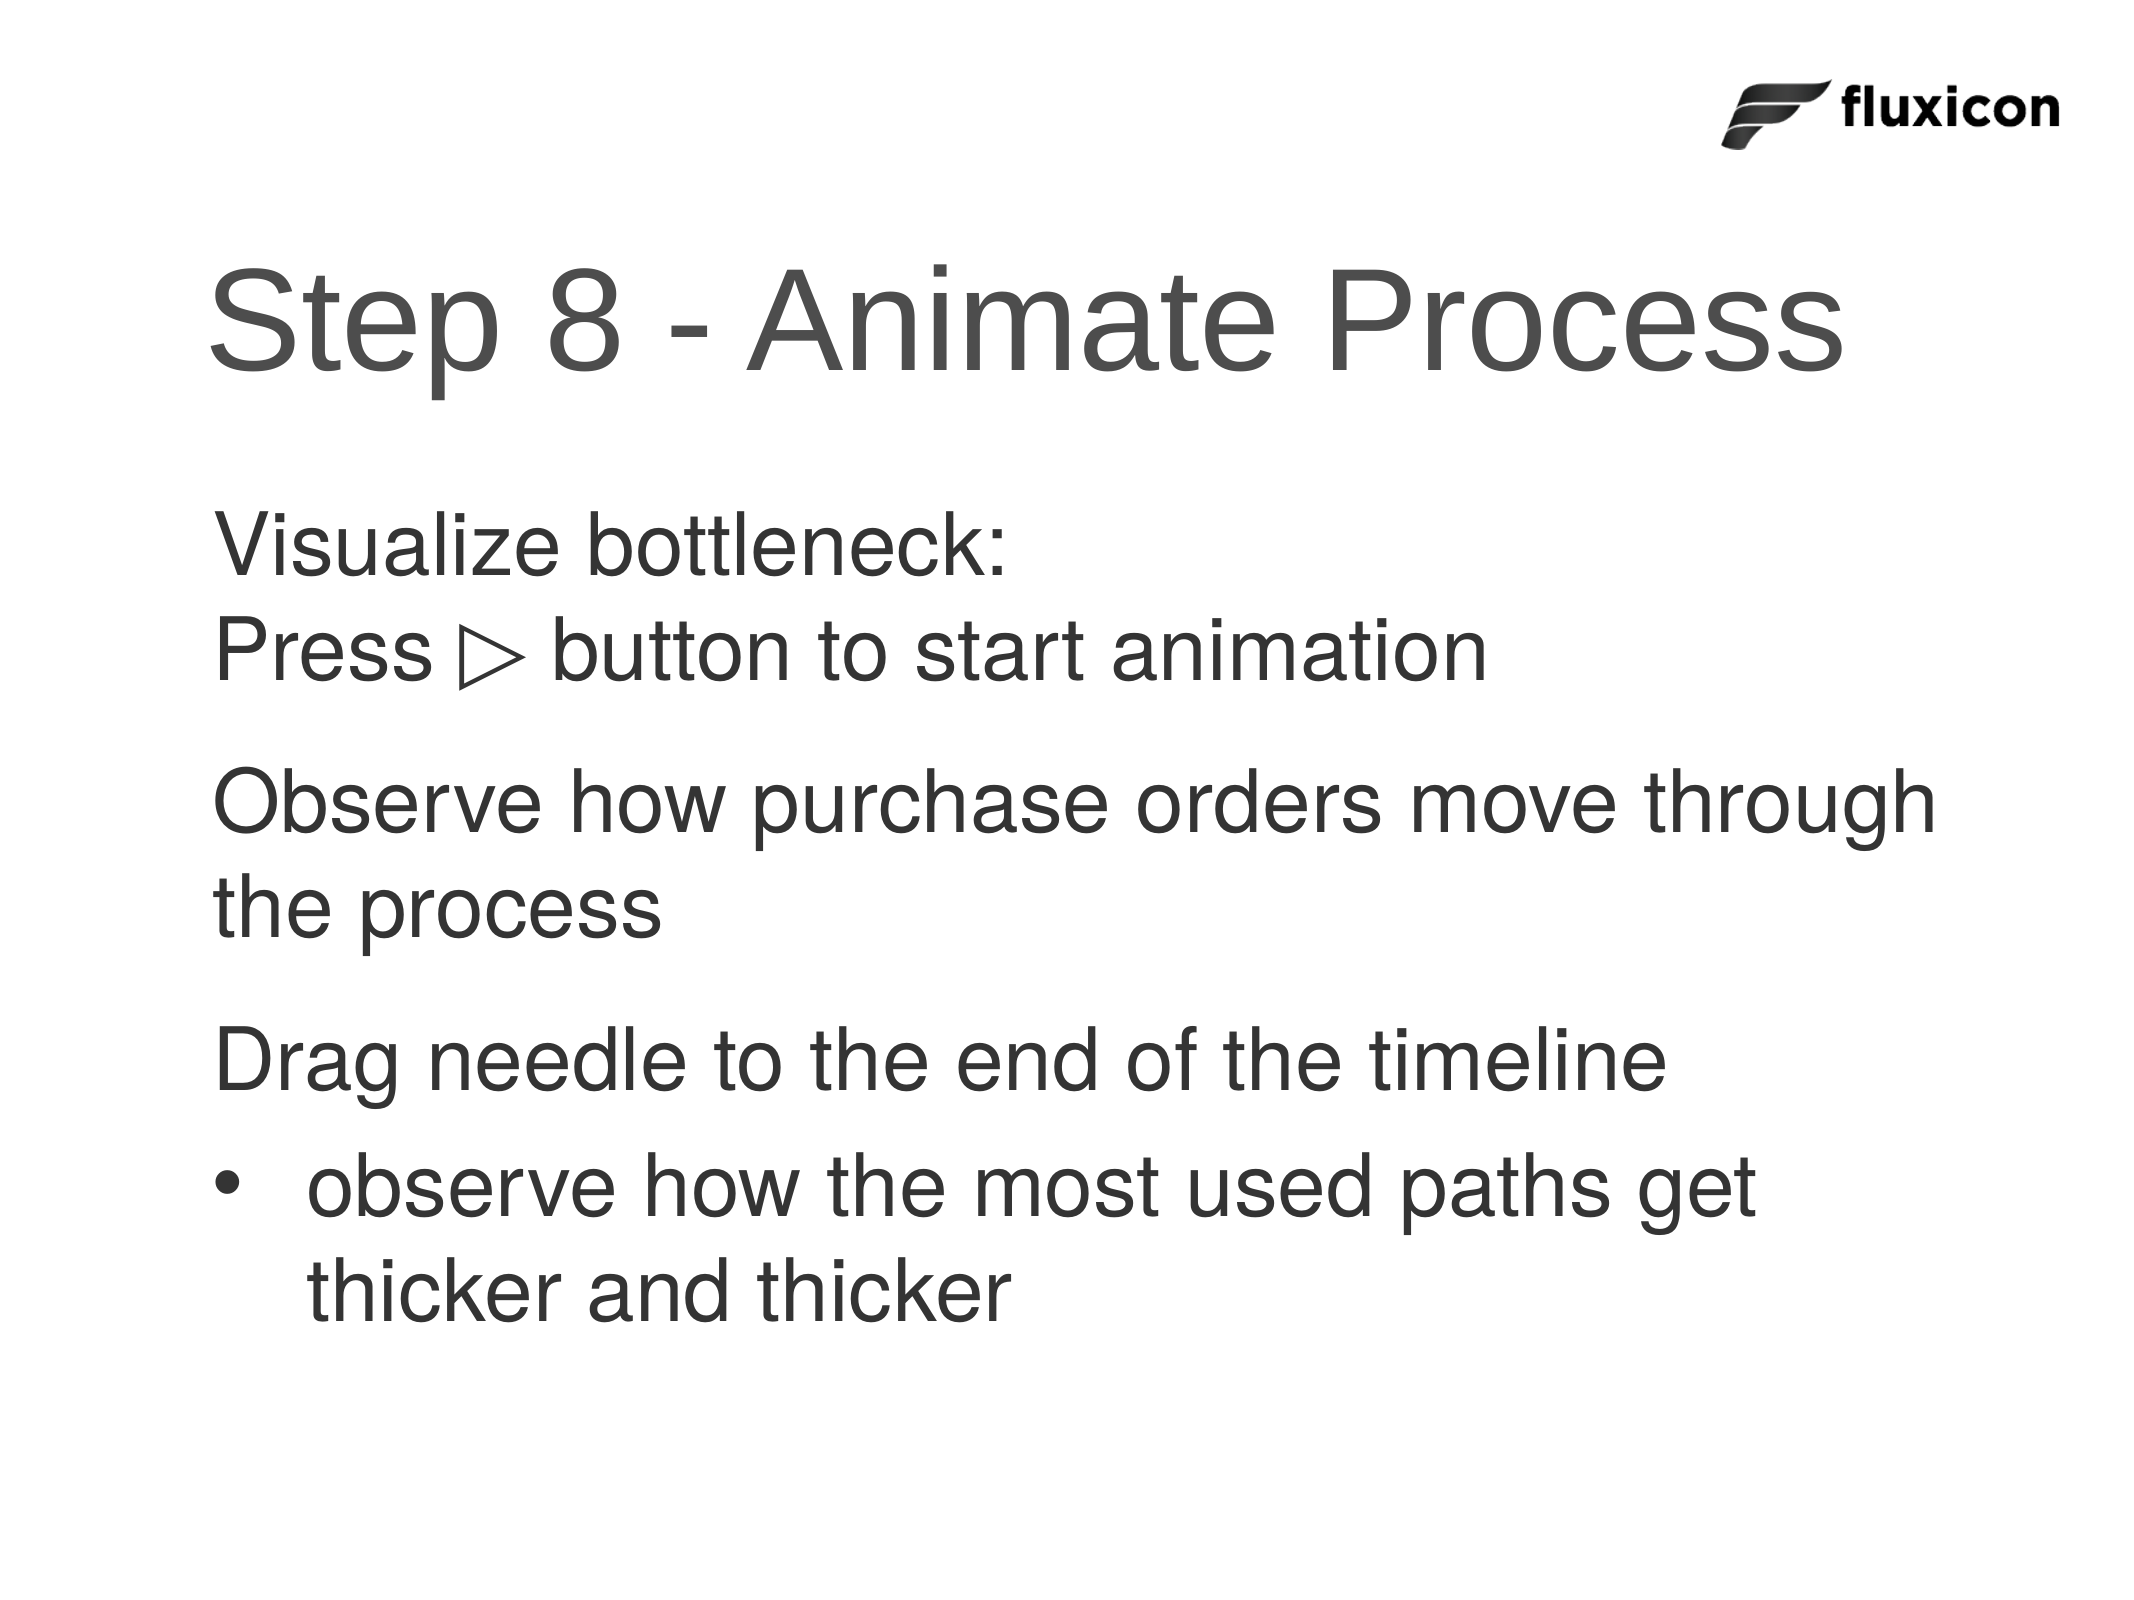

# Step 8 - Animate Process
Visualize bottleneck:
Press ▷ button to start animation
Observe how purchase orders move through the process
Drag needle to the end of the timeline
observe how the most used paths get thicker and thicker